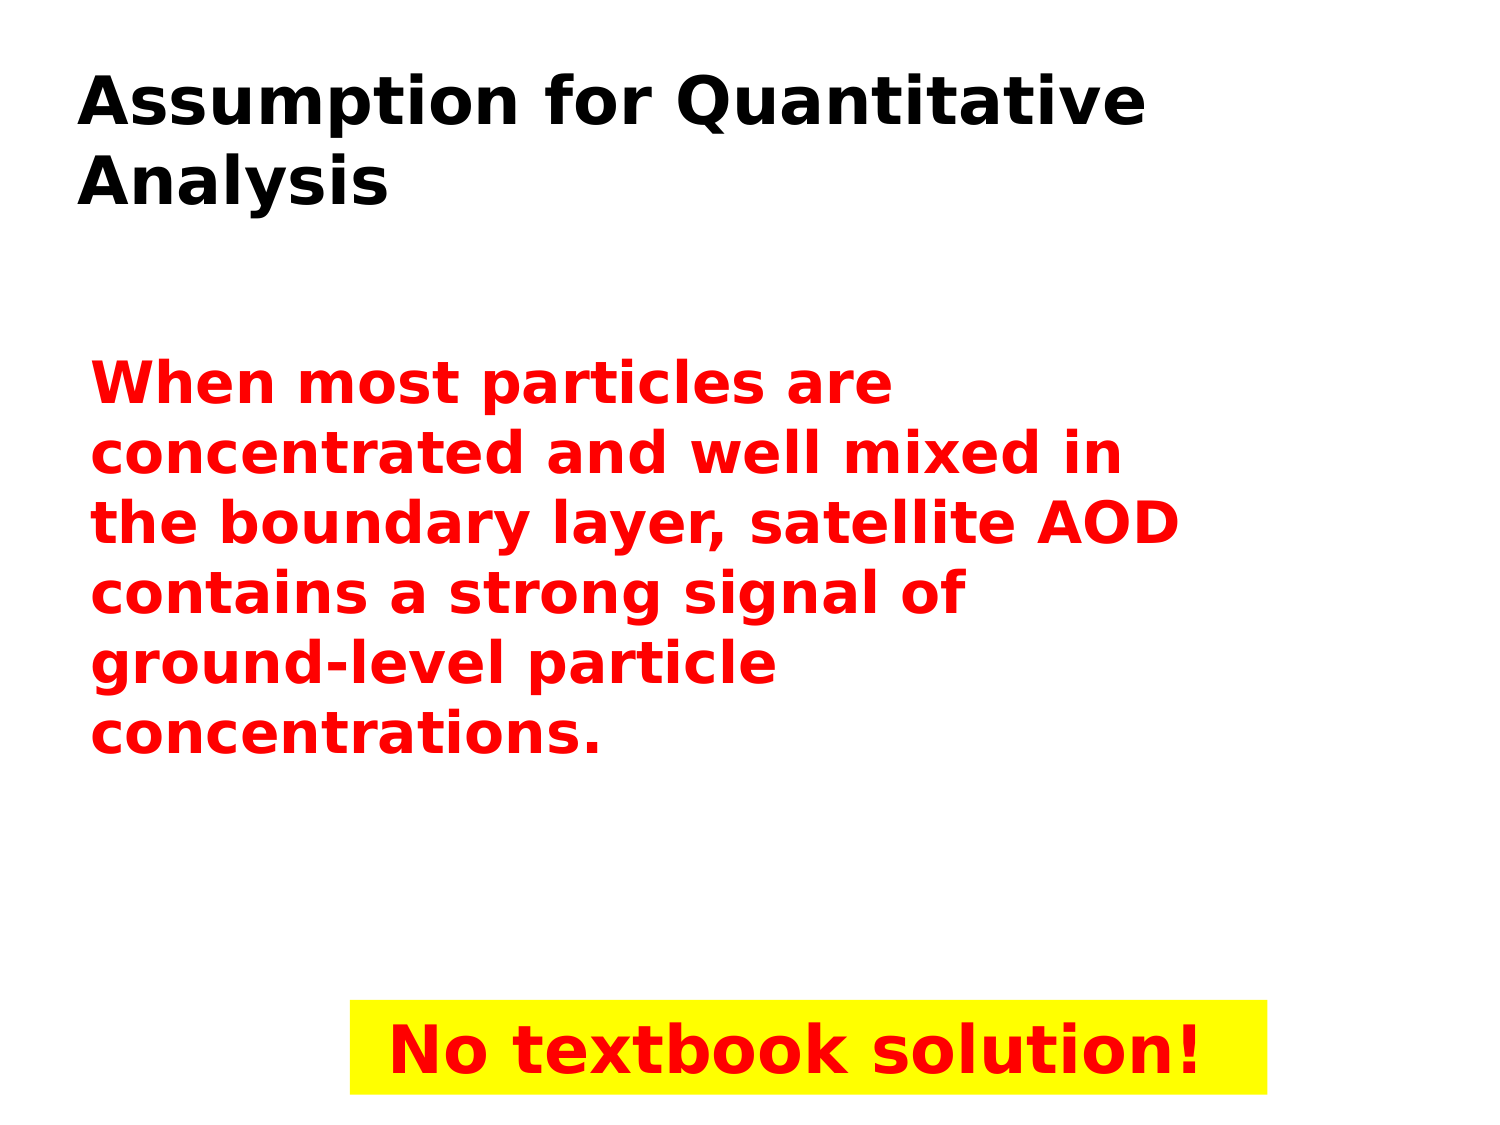

# Assumption for Quantitative Analysis
When most particles are concentrated and well mixed in the boundary layer, satellite AOD contains a strong signal of ground-level particle concentrations.
No textbook solution!